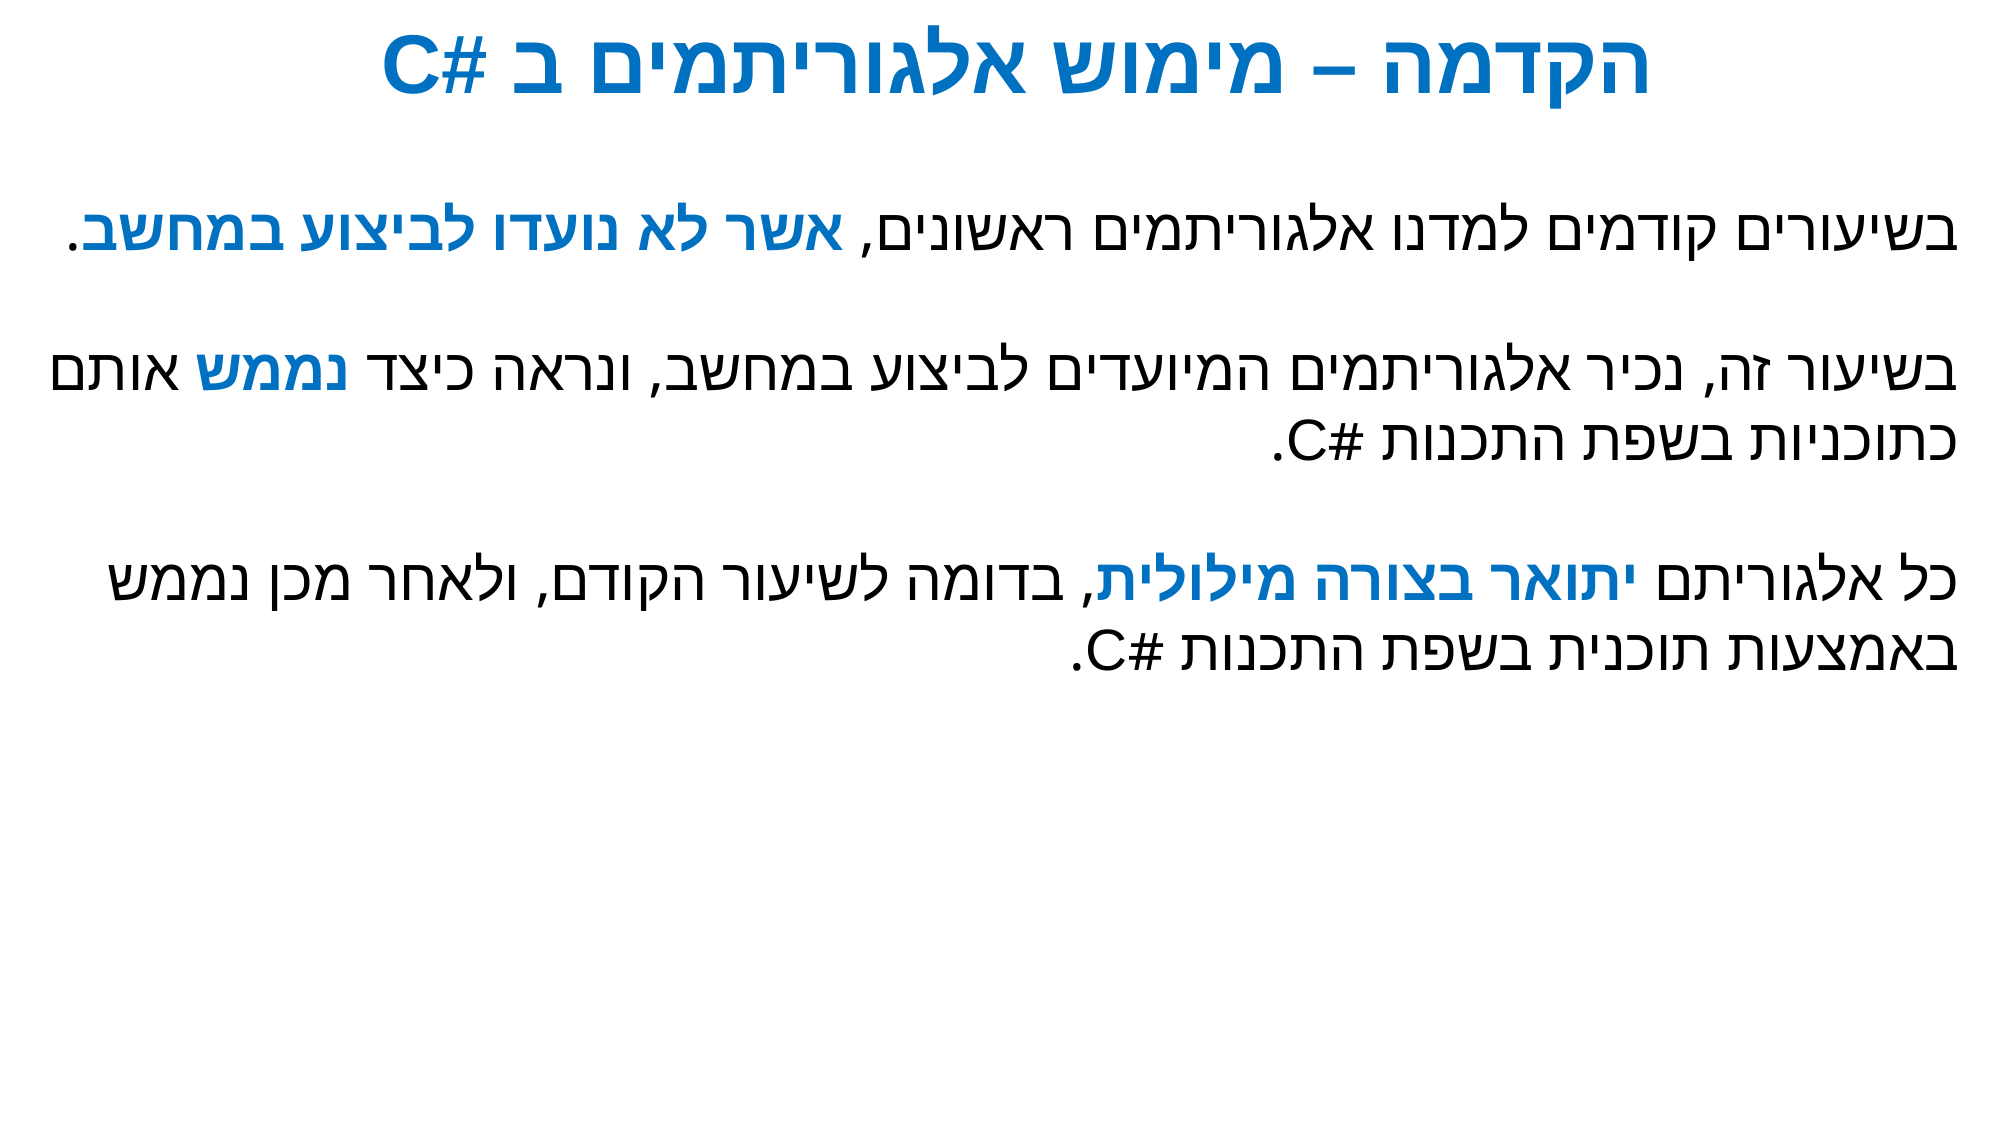

# הקדמה – מימוש אלגוריתמים ב #C

בשיעורים קודמים למדנו אלגוריתמים ראשונים, אשר לא נועדו לביצוע במחשב.

בשיעור זה, נכיר אלגוריתמים המיועדים לביצוע במחשב, ונראה כיצד נממש אותם כתוכניות בשפת התכנות #C.

כל אלגוריתם יתואר בצורה מילולית, בדומה לשיעור הקודם, ולאחר מכן נממש באמצעות תוכנית בשפת התכנות #C.